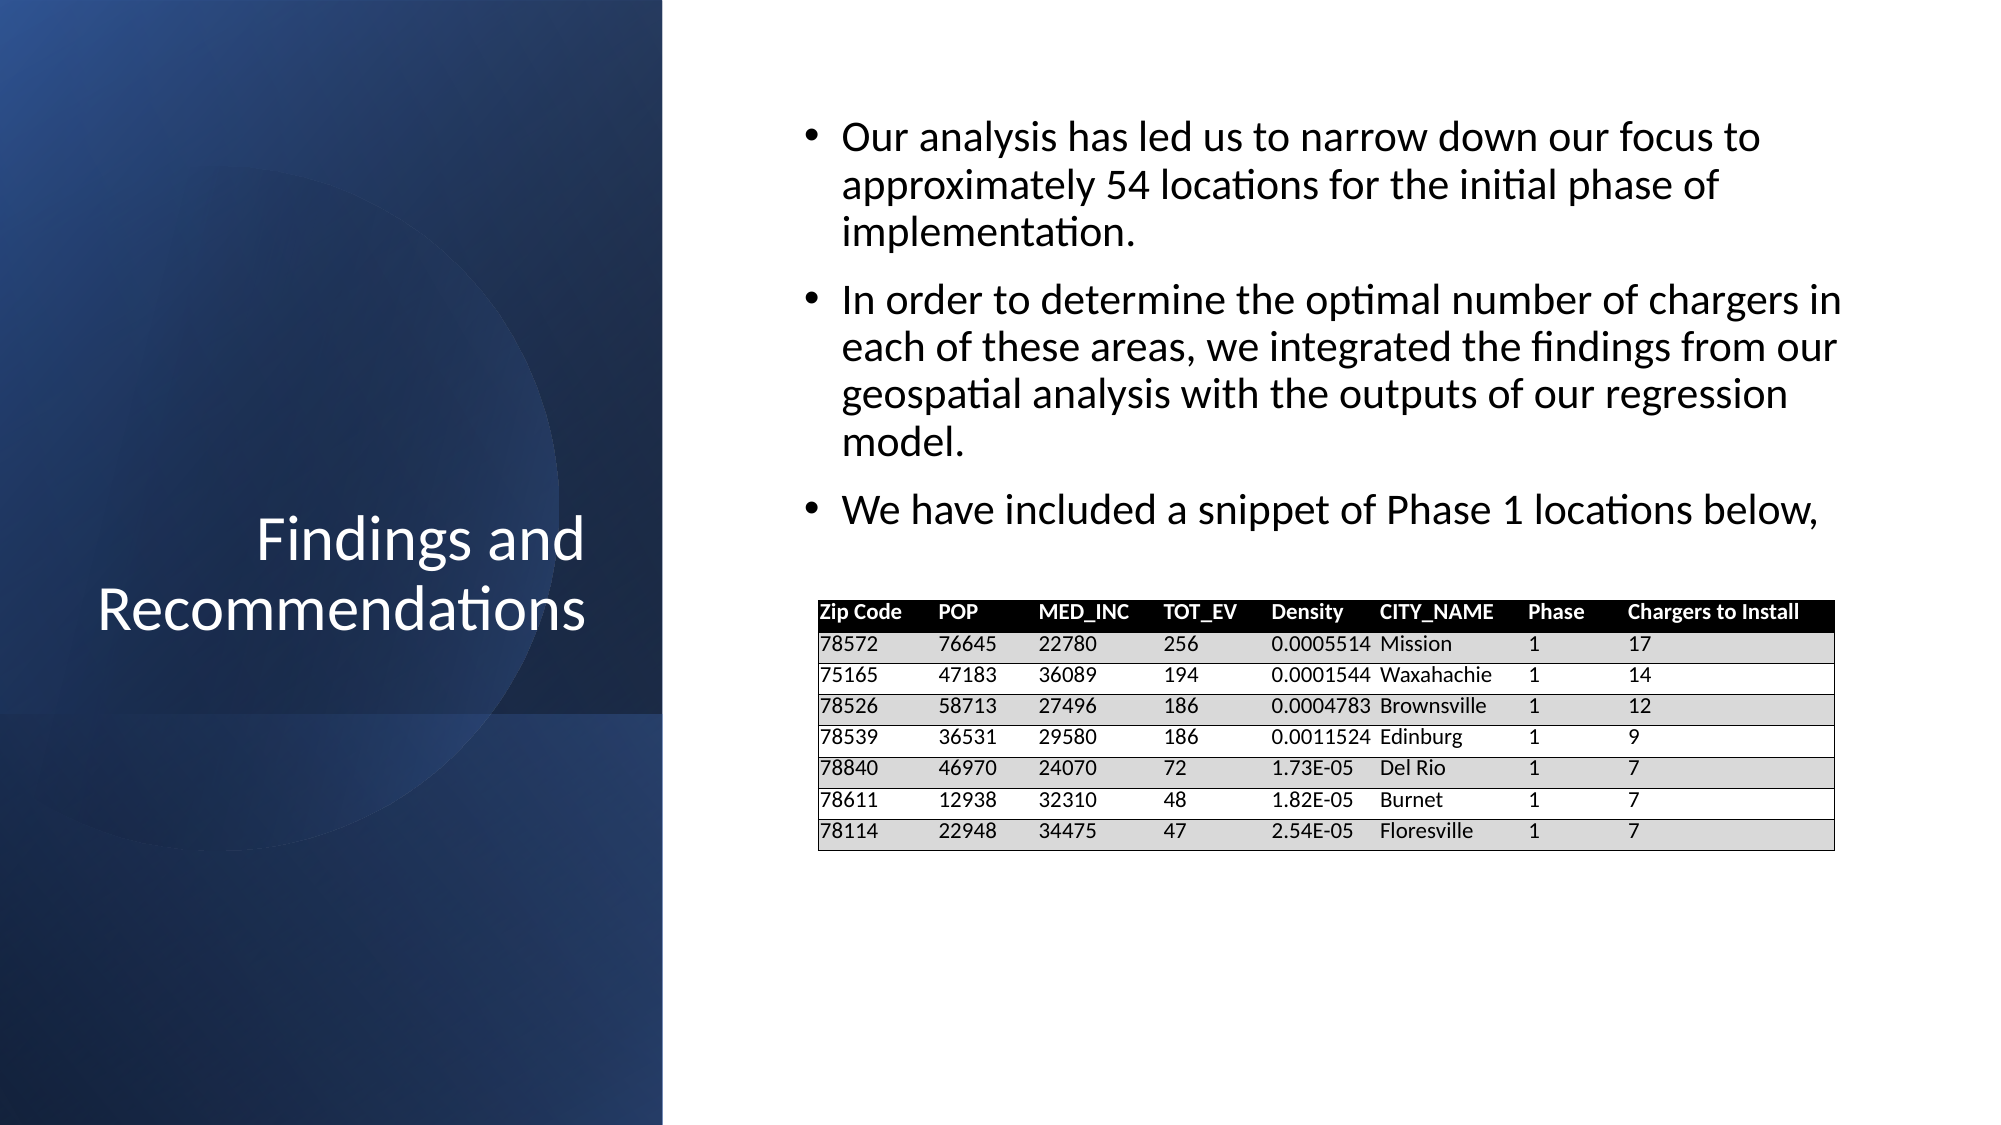

# Findings and Recommendations
Our analysis has led us to narrow down our focus to approximately 54 locations for the initial phase of implementation.
In order to determine the optimal number of chargers in each of these areas, we integrated the findings from our geospatial analysis with the outputs of our regression model.
We have included a snippet of Phase 1 locations below,

| Zip Code | POP | MED\_INC | TOT\_EV | Density | CITY\_NAME | Phase | Chargers to Install |
| --- | --- | --- | --- | --- | --- | --- | --- |
| 78572 | 76645 | 22780 | 256 | 0.0005514 | Mission | 1 | 17 |
| 75165 | 47183 | 36089 | 194 | 0.0001544 | Waxahachie | 1 | 14 |
| 78526 | 58713 | 27496 | 186 | 0.0004783 | Brownsville | 1 | 12 |
| 78539 | 36531 | 29580 | 186 | 0.0011524 | Edinburg | 1 | 9 |
| 78840 | 46970 | 24070 | 72 | 1.73E-05 | Del Rio | 1 | 7 |
| 78611 | 12938 | 32310 | 48 | 1.82E-05 | Burnet | 1 | 7 |
| 78114 | 22948 | 34475 | 47 | 2.54E-05 | Floresville | 1 | 7 |